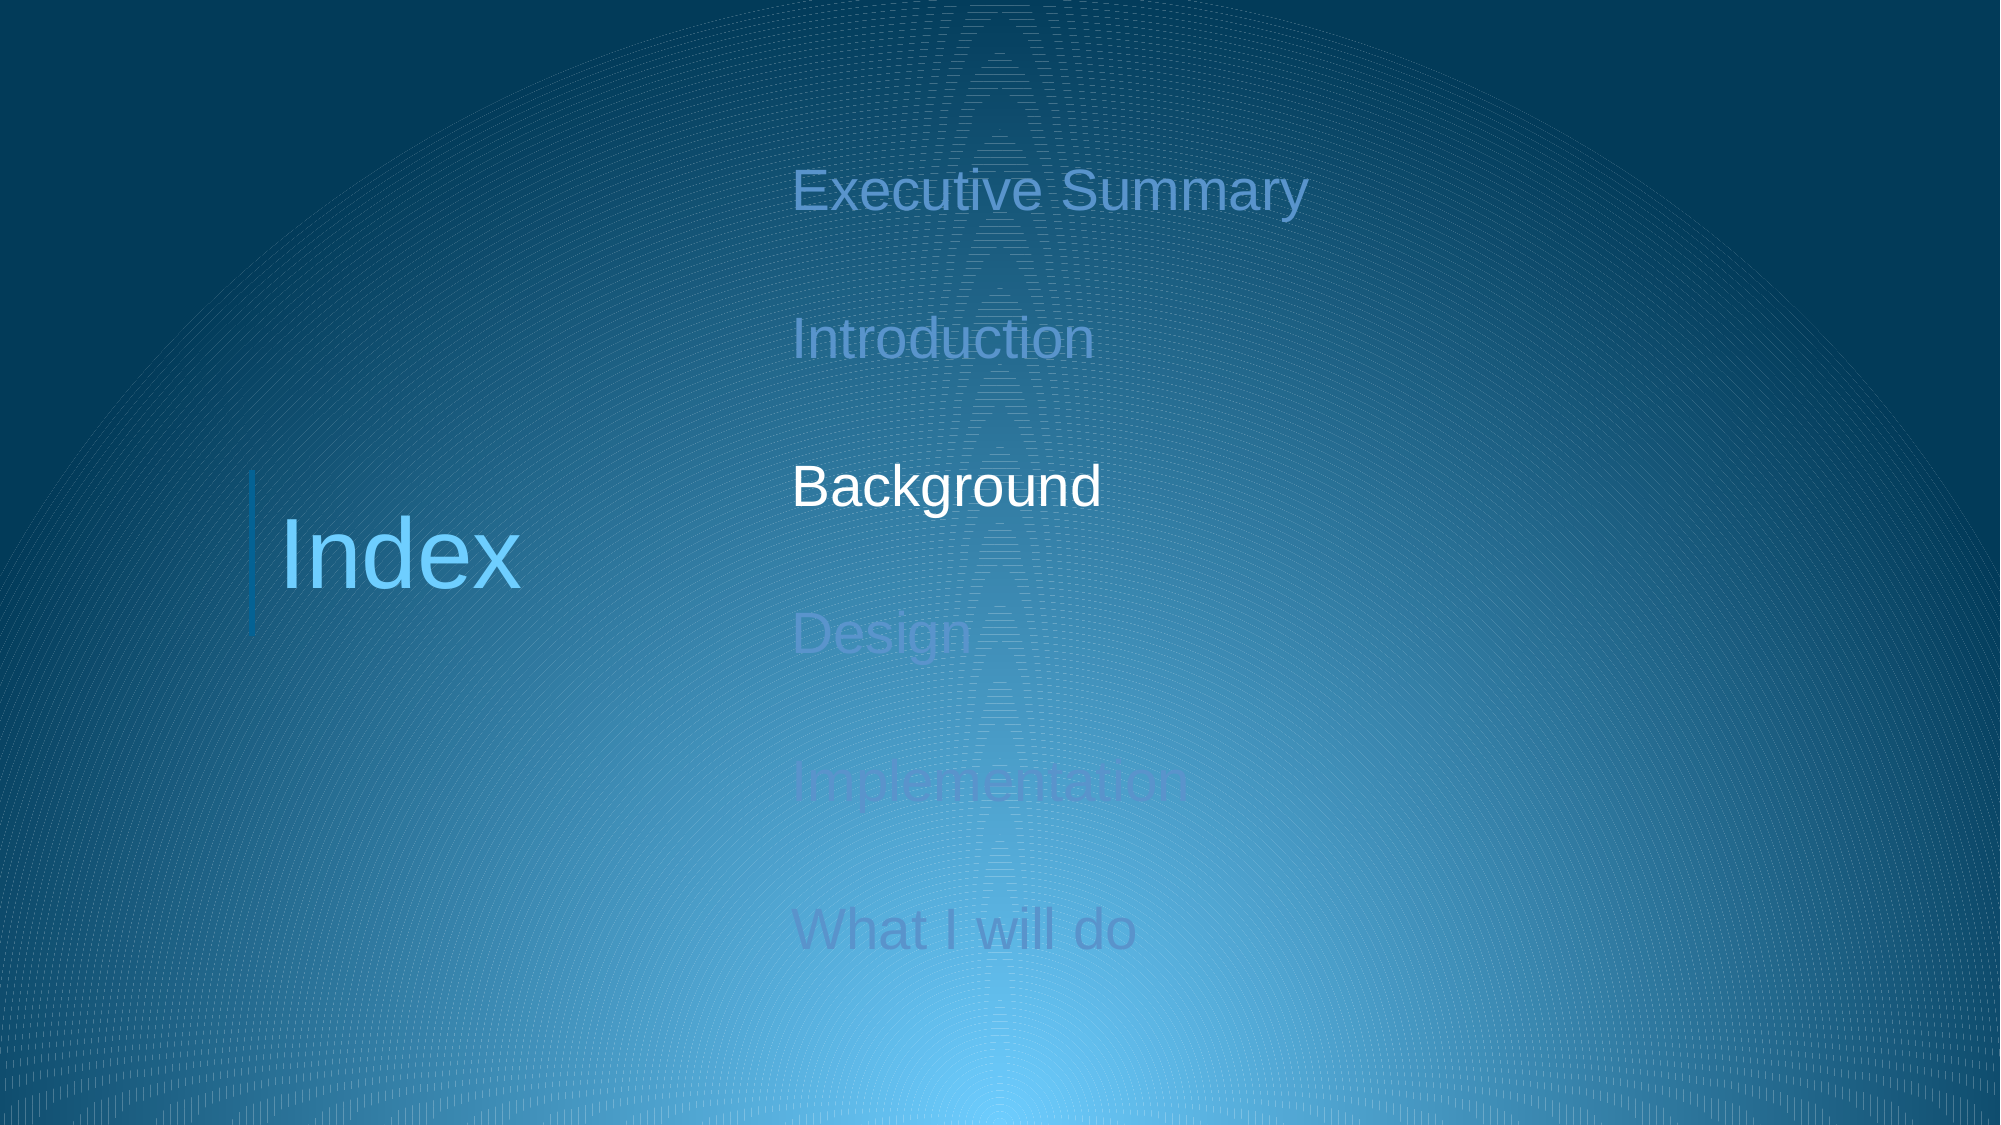

Executive Summary
Introduction
Background
Index
Design
Implementation
What I will do